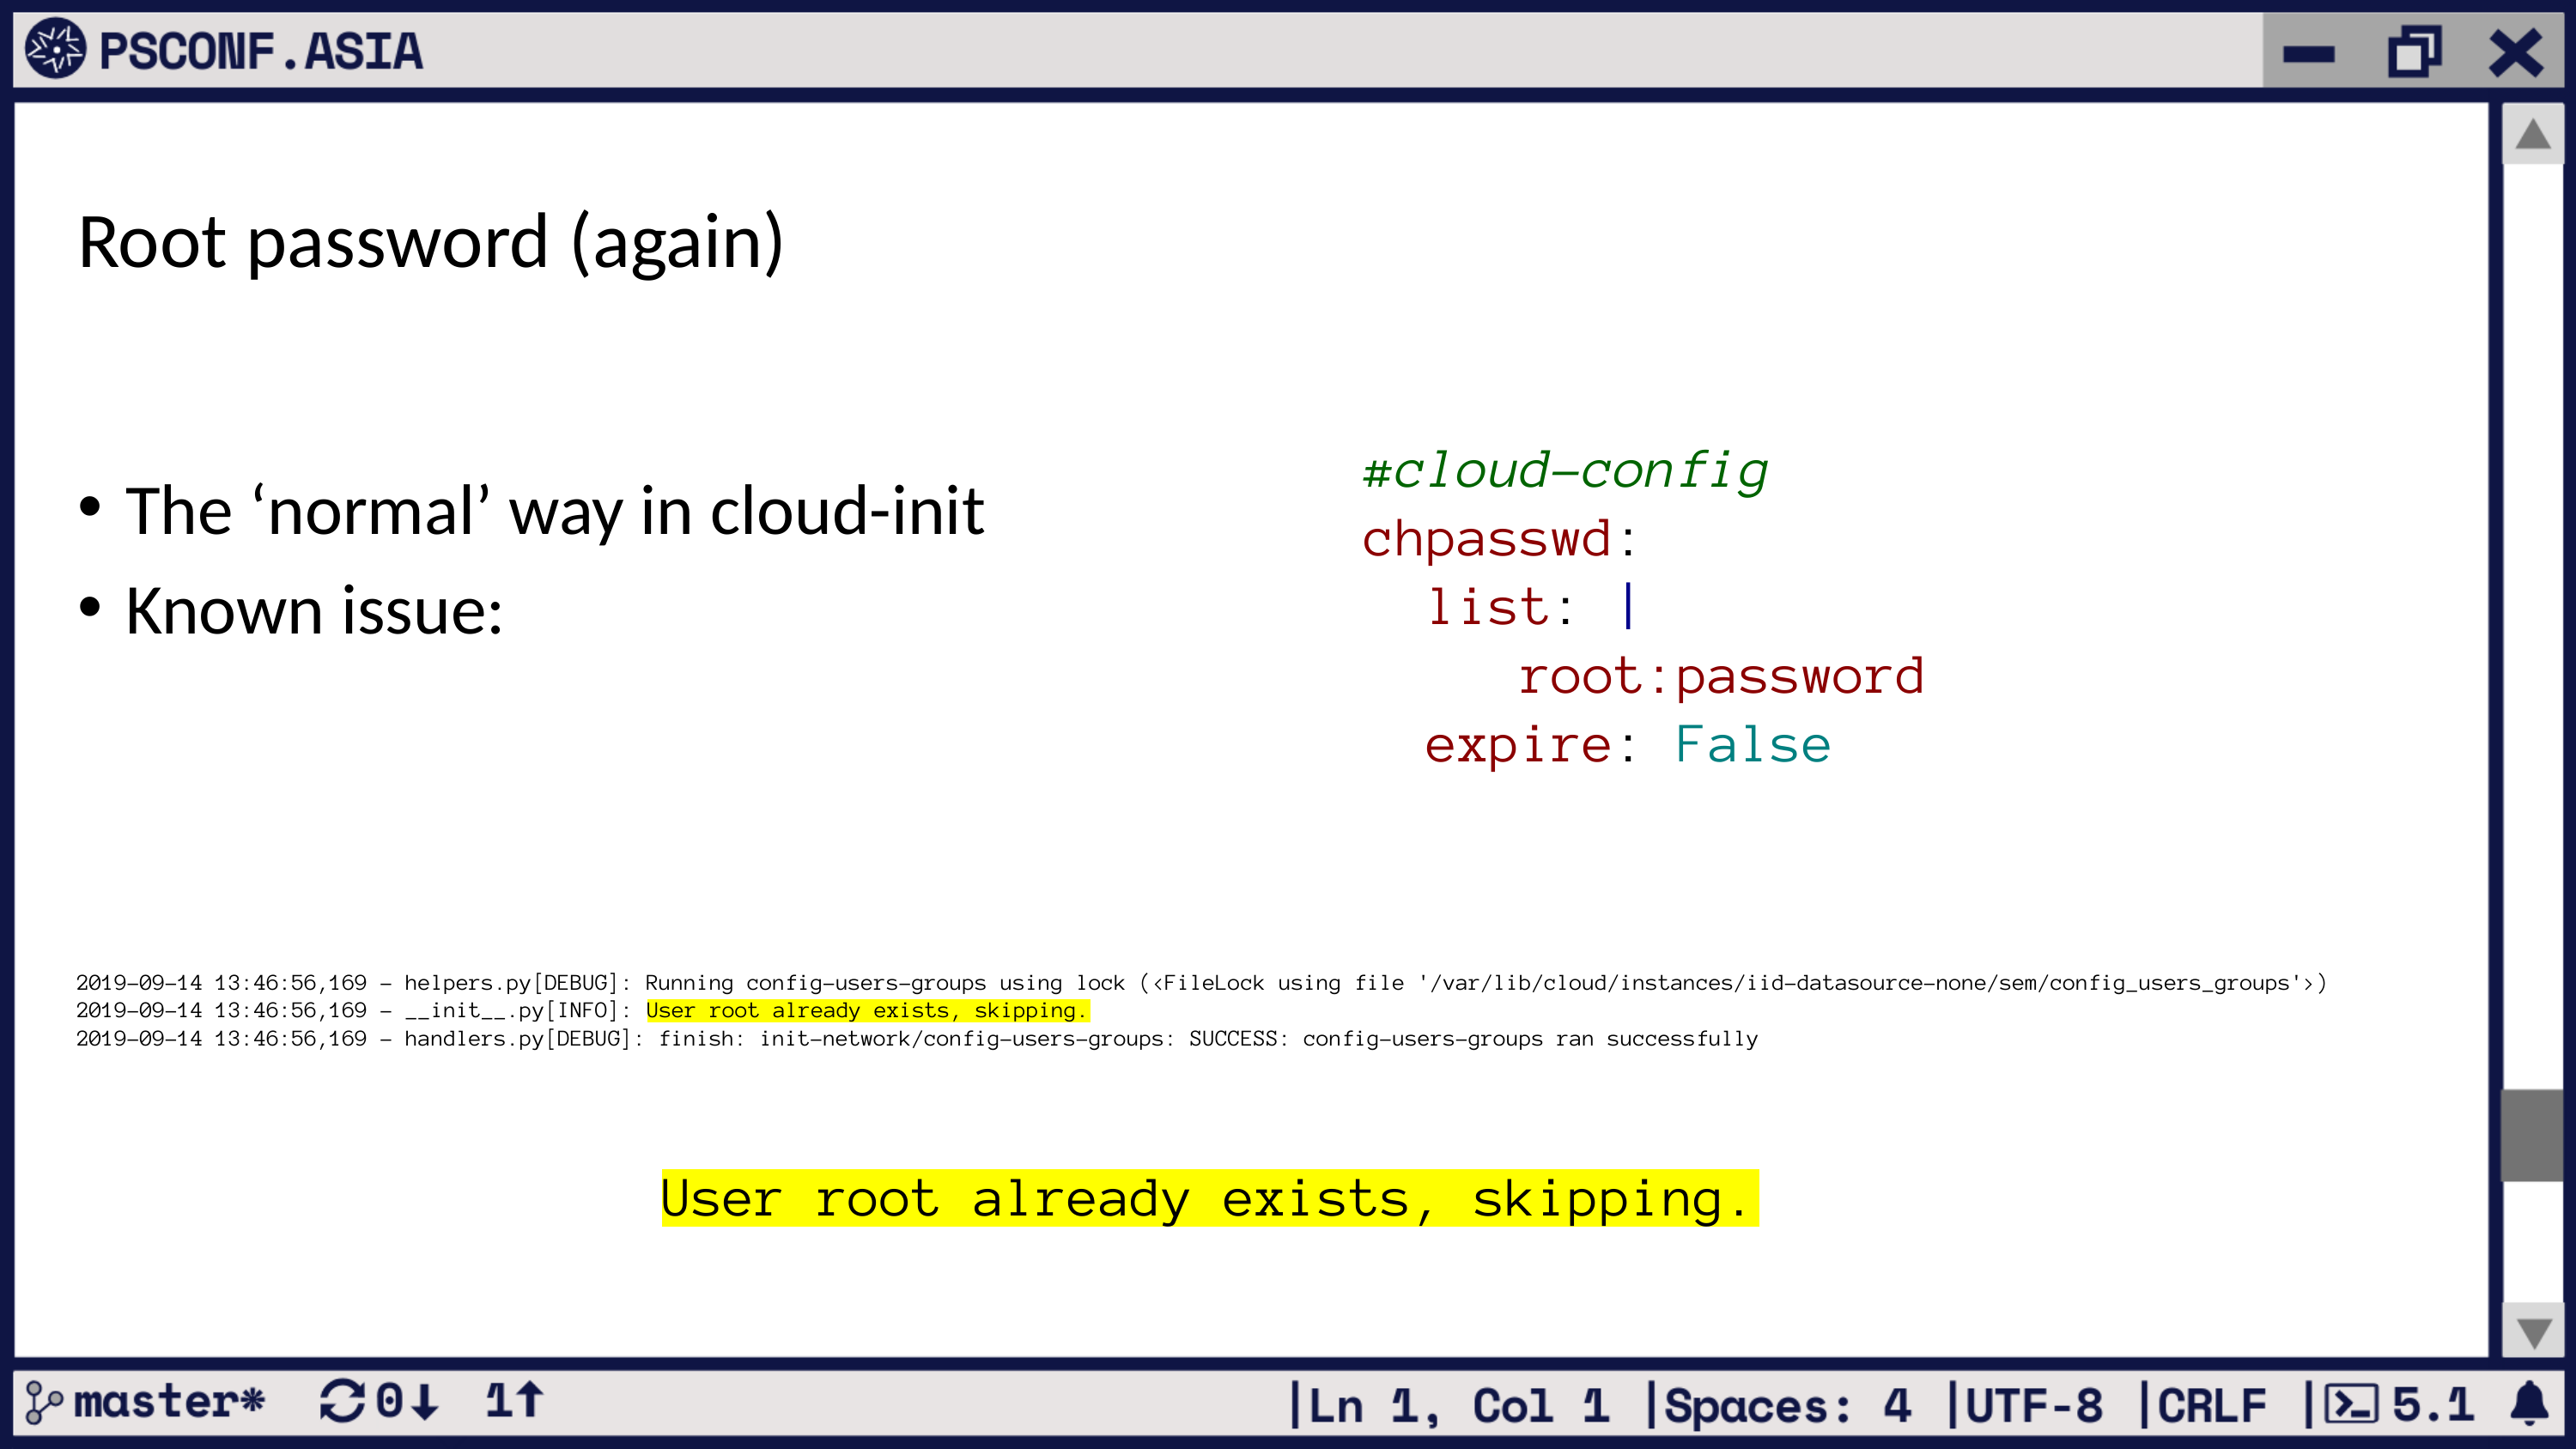

# Root password (again)
#cloud-config
chpasswd:
  list: |
     root:password
  expire: False
The ‘normal’ way in cloud-init
Known issue:

2019-09-14 13:46:56,169 - helpers.py[DEBUG]: Running config-users-groups using lock (<FileLock using file '/var/lib/cloud/instances/iid-datasource-none/sem/config_users_groups'>)
2019-09-14 13:46:56,169 - __init__.py[INFO]: User root already exists, skipping.
2019-09-14 13:46:56,169 - handlers.py[DEBUG]: finish: init-network/config-users-groups: SUCCESS: config-users-groups ran successfully
User root already exists, skipping.